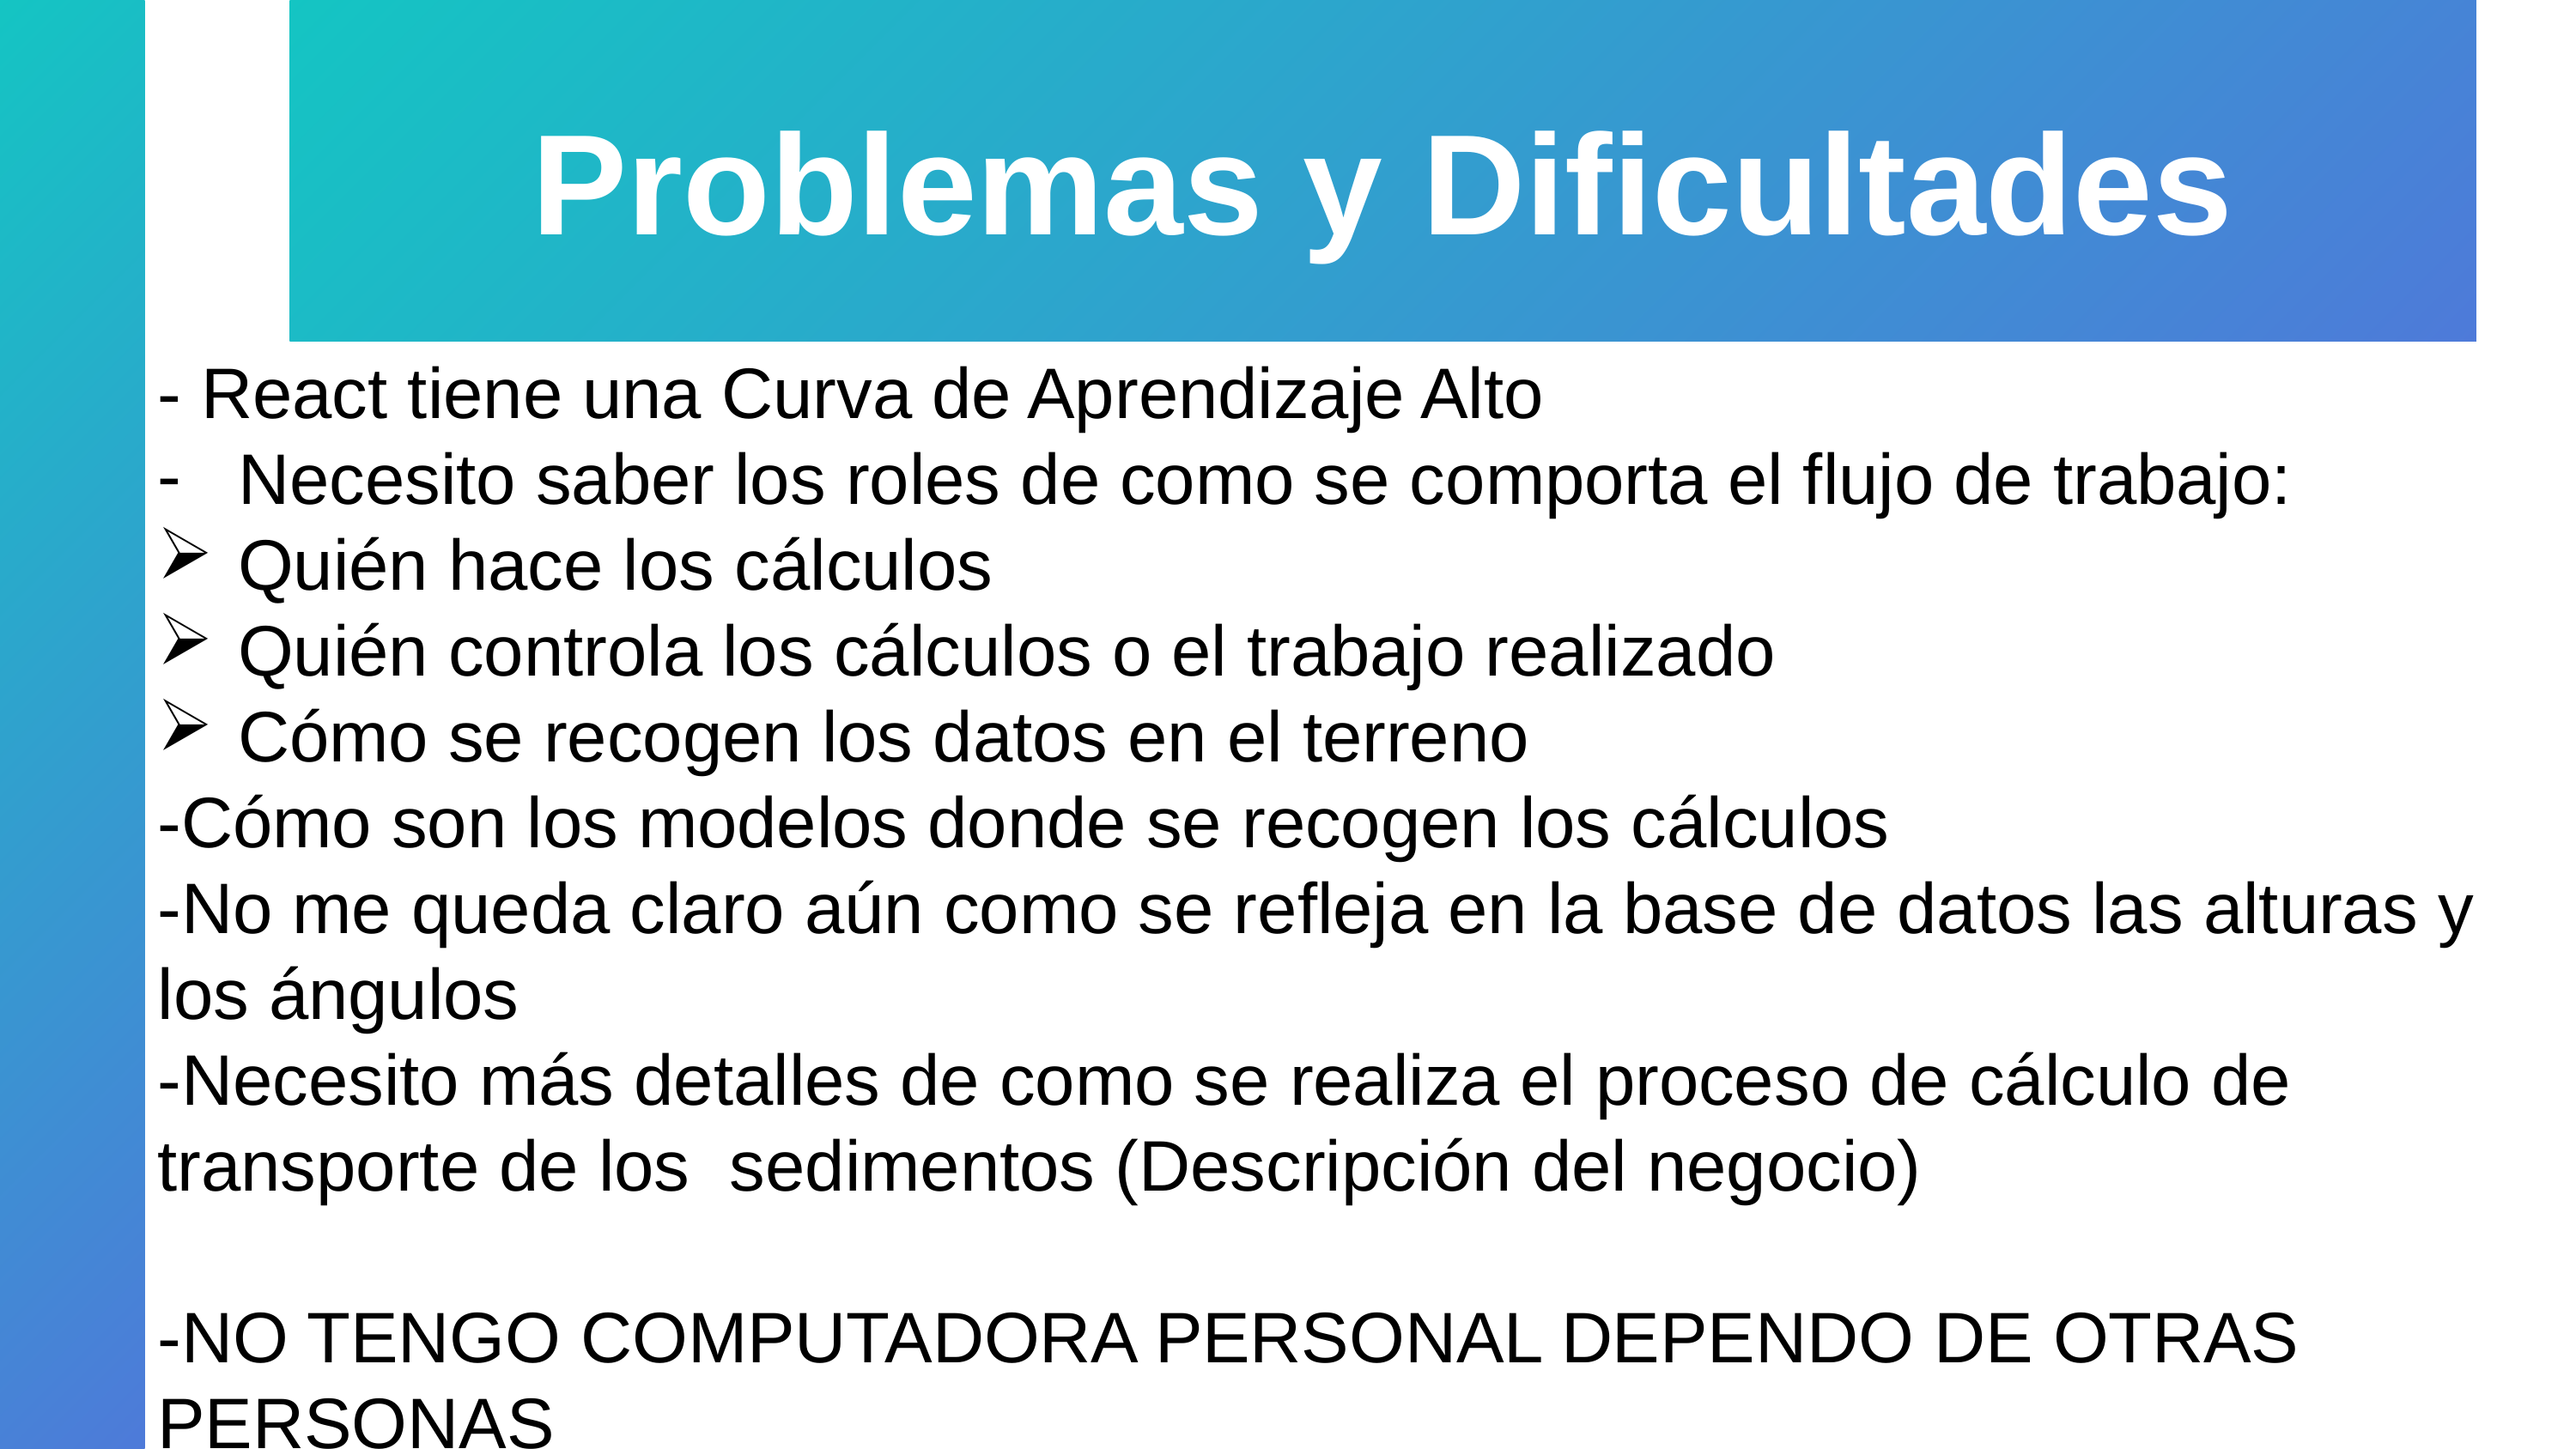

Problemas y Dificultades
- React tiene una Curva de Aprendizaje Alto
Necesito saber los roles de como se comporta el flujo de trabajo:
Quién hace los cálculos
Quién controla los cálculos o el trabajo realizado
Cómo se recogen los datos en el terreno
-Cómo son los modelos donde se recogen los cálculos
-No me queda claro aún como se refleja en la base de datos las alturas y los ángulos
-Necesito más detalles de como se realiza el proceso de cálculo de transporte de los  sedimentos (Descripción del negocio)

-NO TENGO COMPUTADORA PERSONAL DEPENDO DE OTRAS PERSONAS